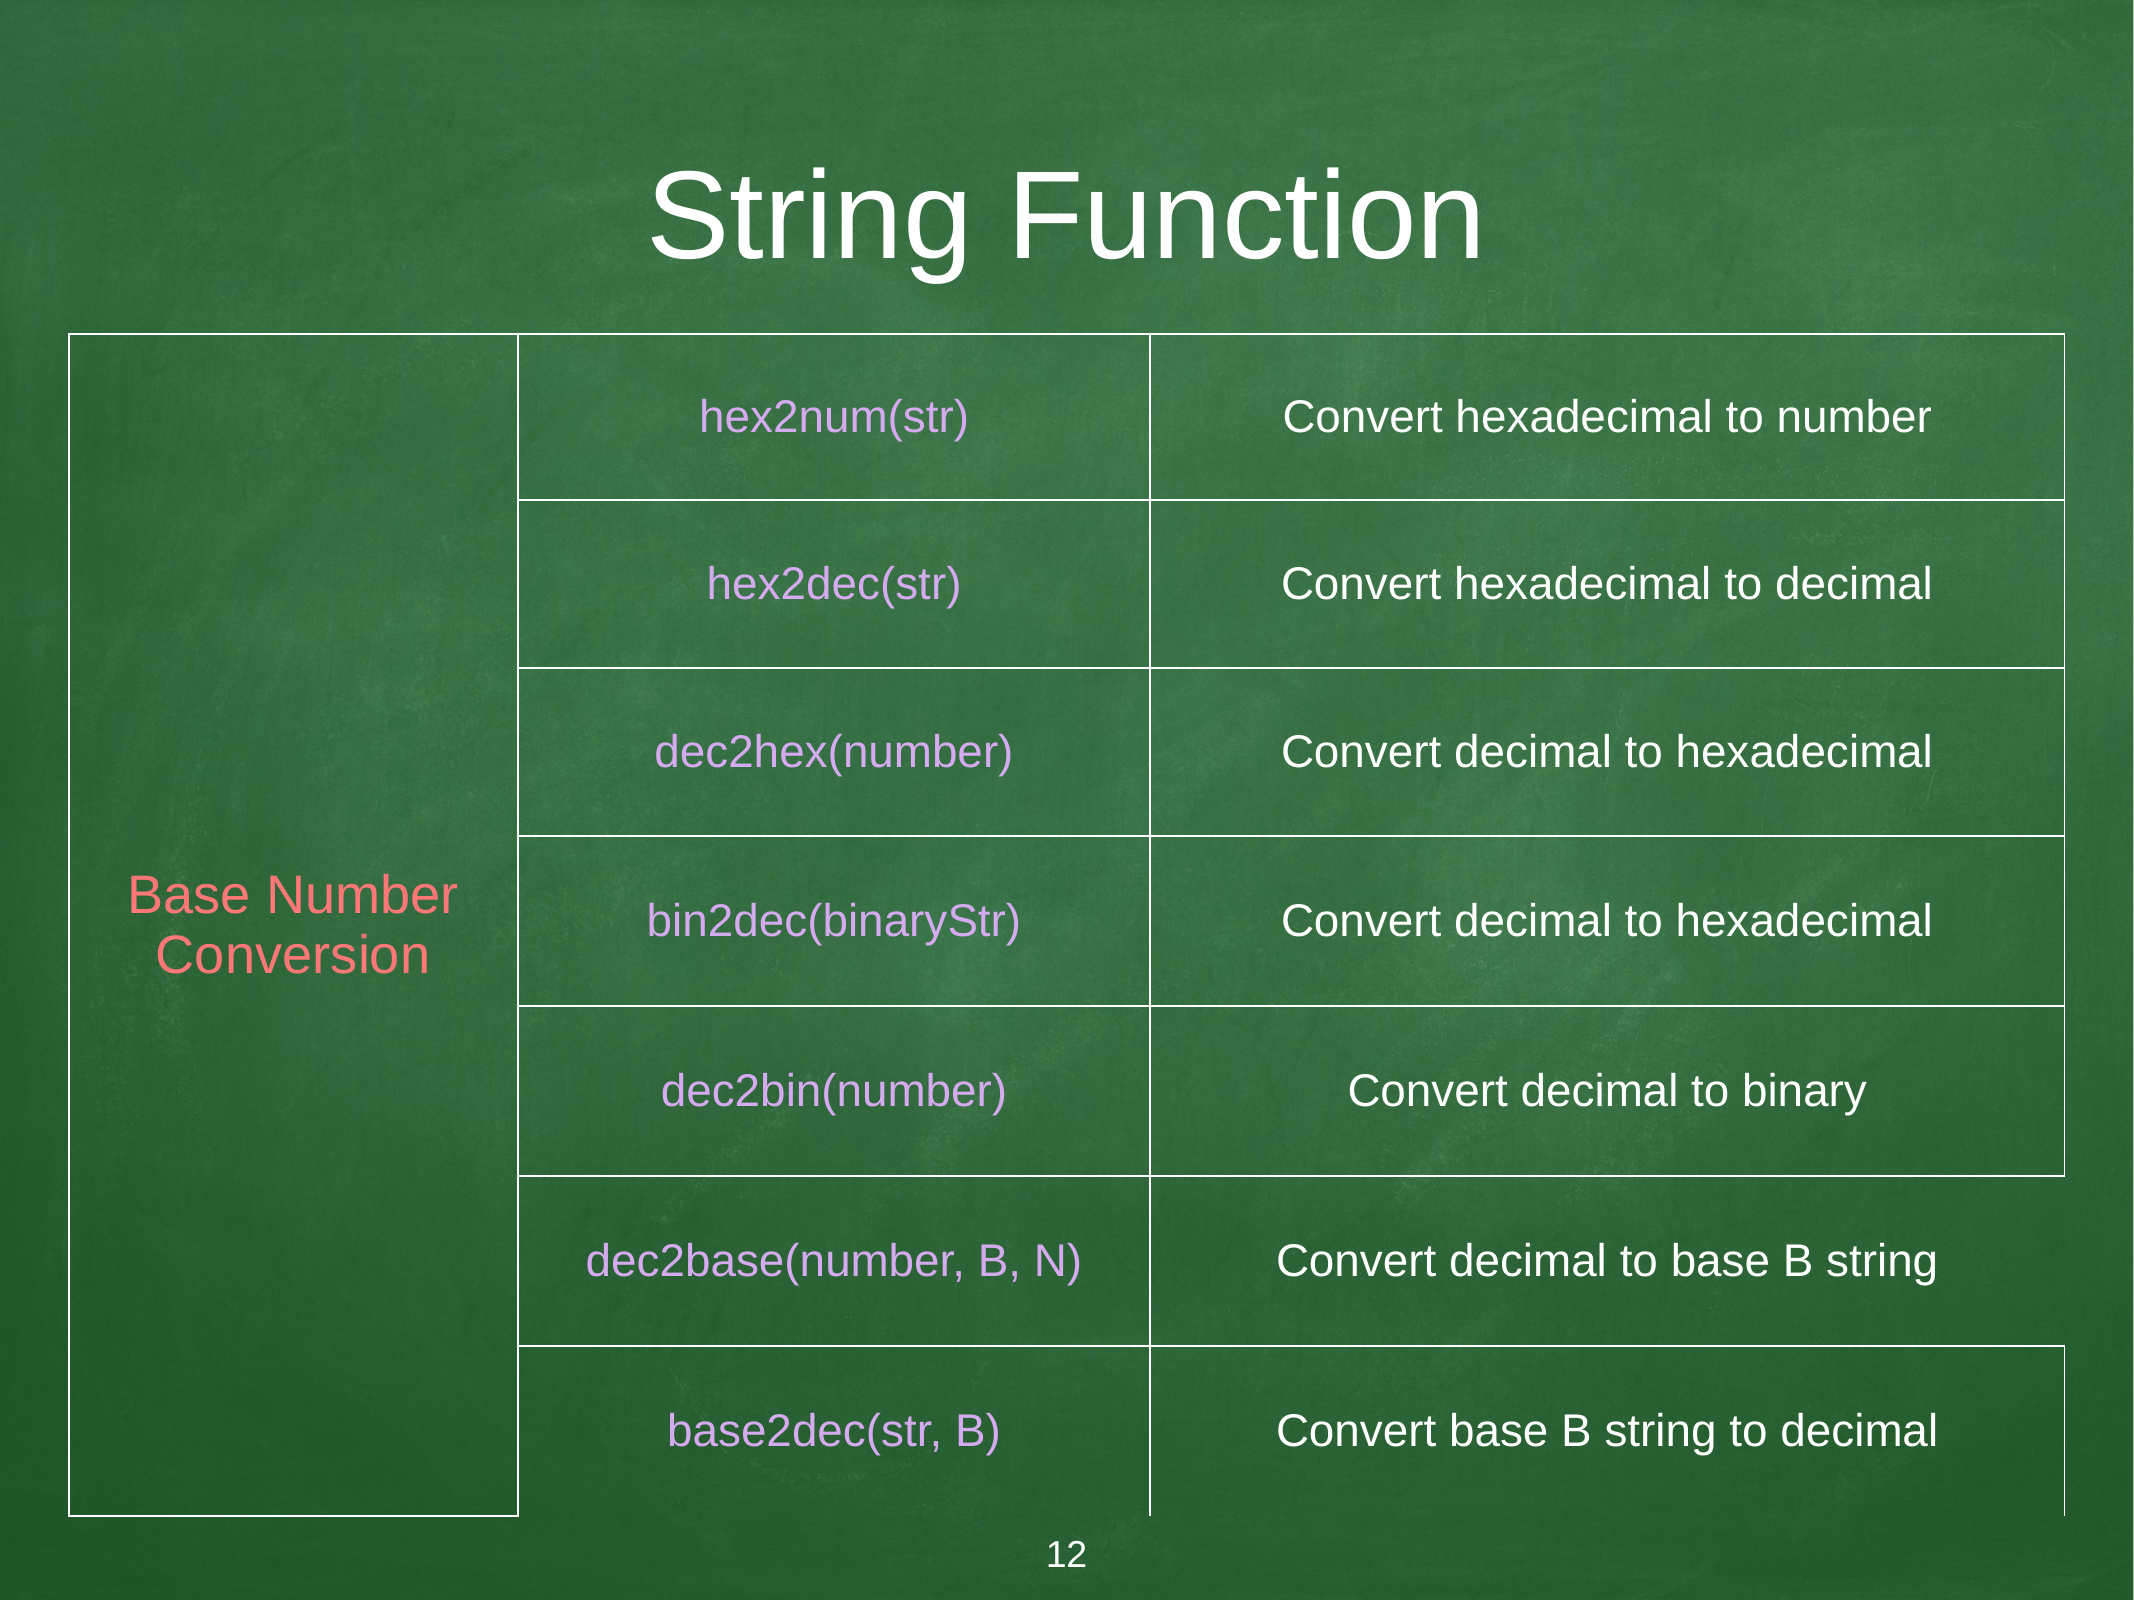

# String Function
| Base Number Conversion | hex2num(str) | Convert hexadecimal to number |
| --- | --- | --- |
|  | hex2dec(str) | Convert hexadecimal to decimal |
|  | dec2hex(number) | Convert decimal to hexadecimal |
|  | bin2dec(binaryStr) | Convert decimal to hexadecimal |
|  | dec2bin(number) | Convert decimal to binary |
|  | dec2base(number, B, N) | Convert decimal to base B string |
|  | base2dec(str, B) | Convert base B string to decimal |
12